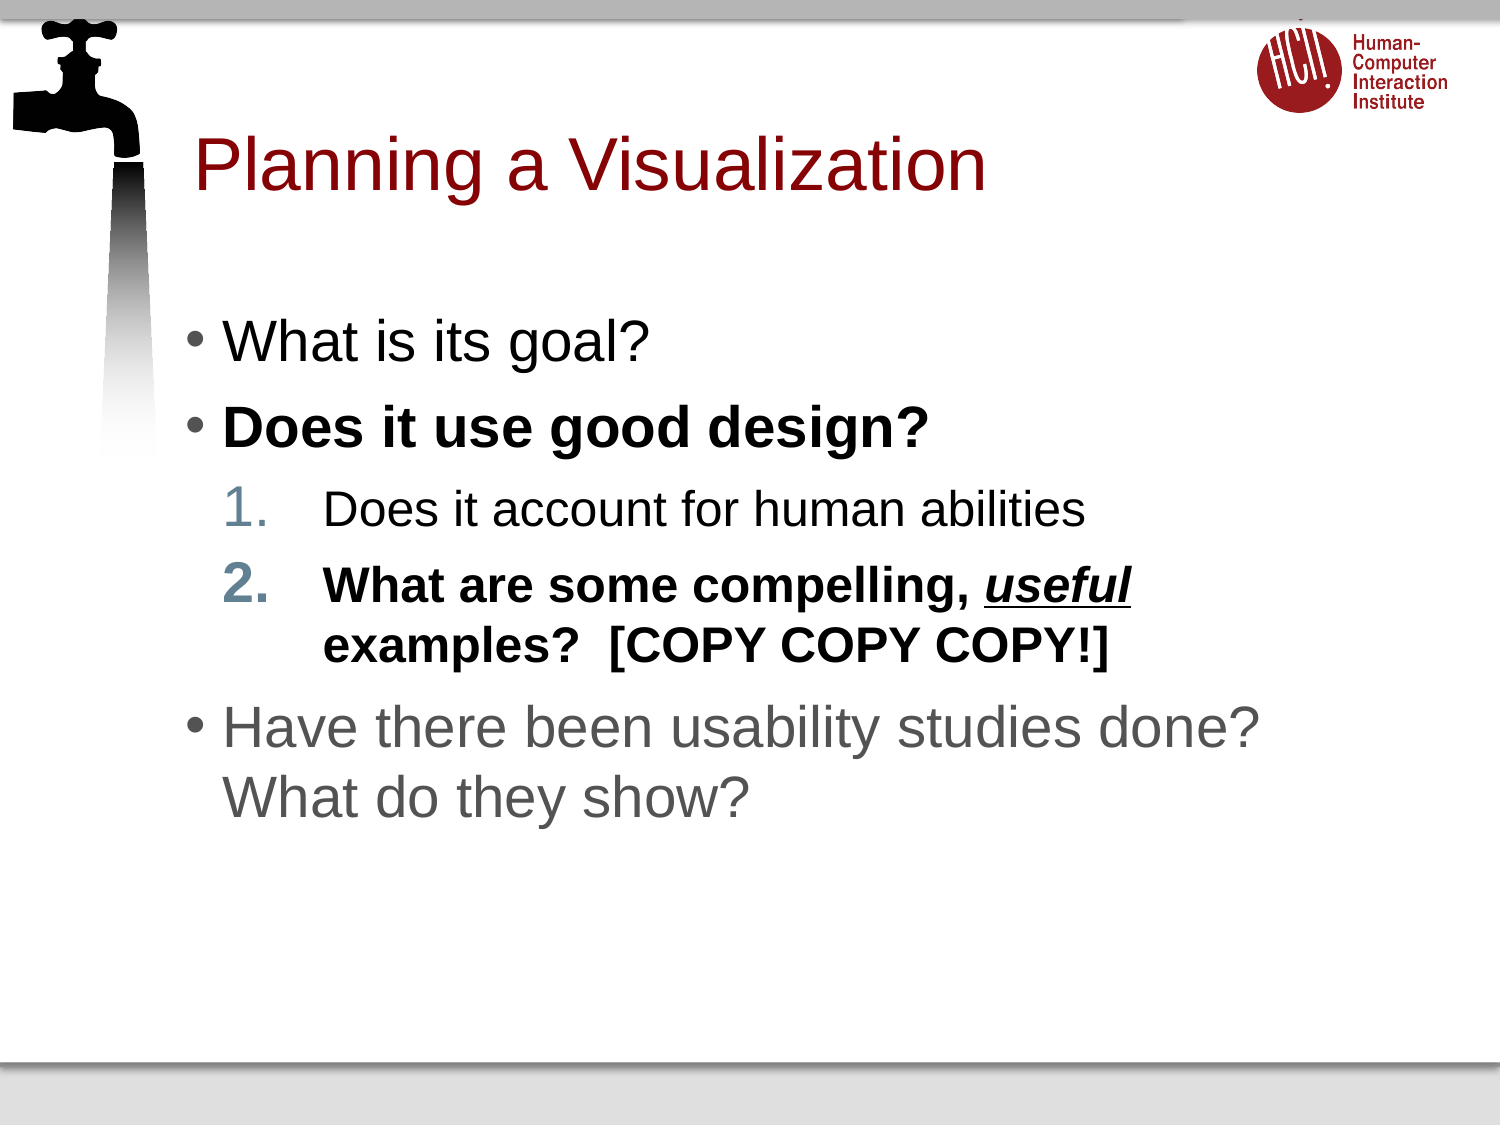

# Planning a Visualization
What is its goal?
Does it use good design?
Does it account for human abilities
What are some compelling, useful examples?  [COPY COPY COPY!]
Have there been usability studies done?  What do they show?